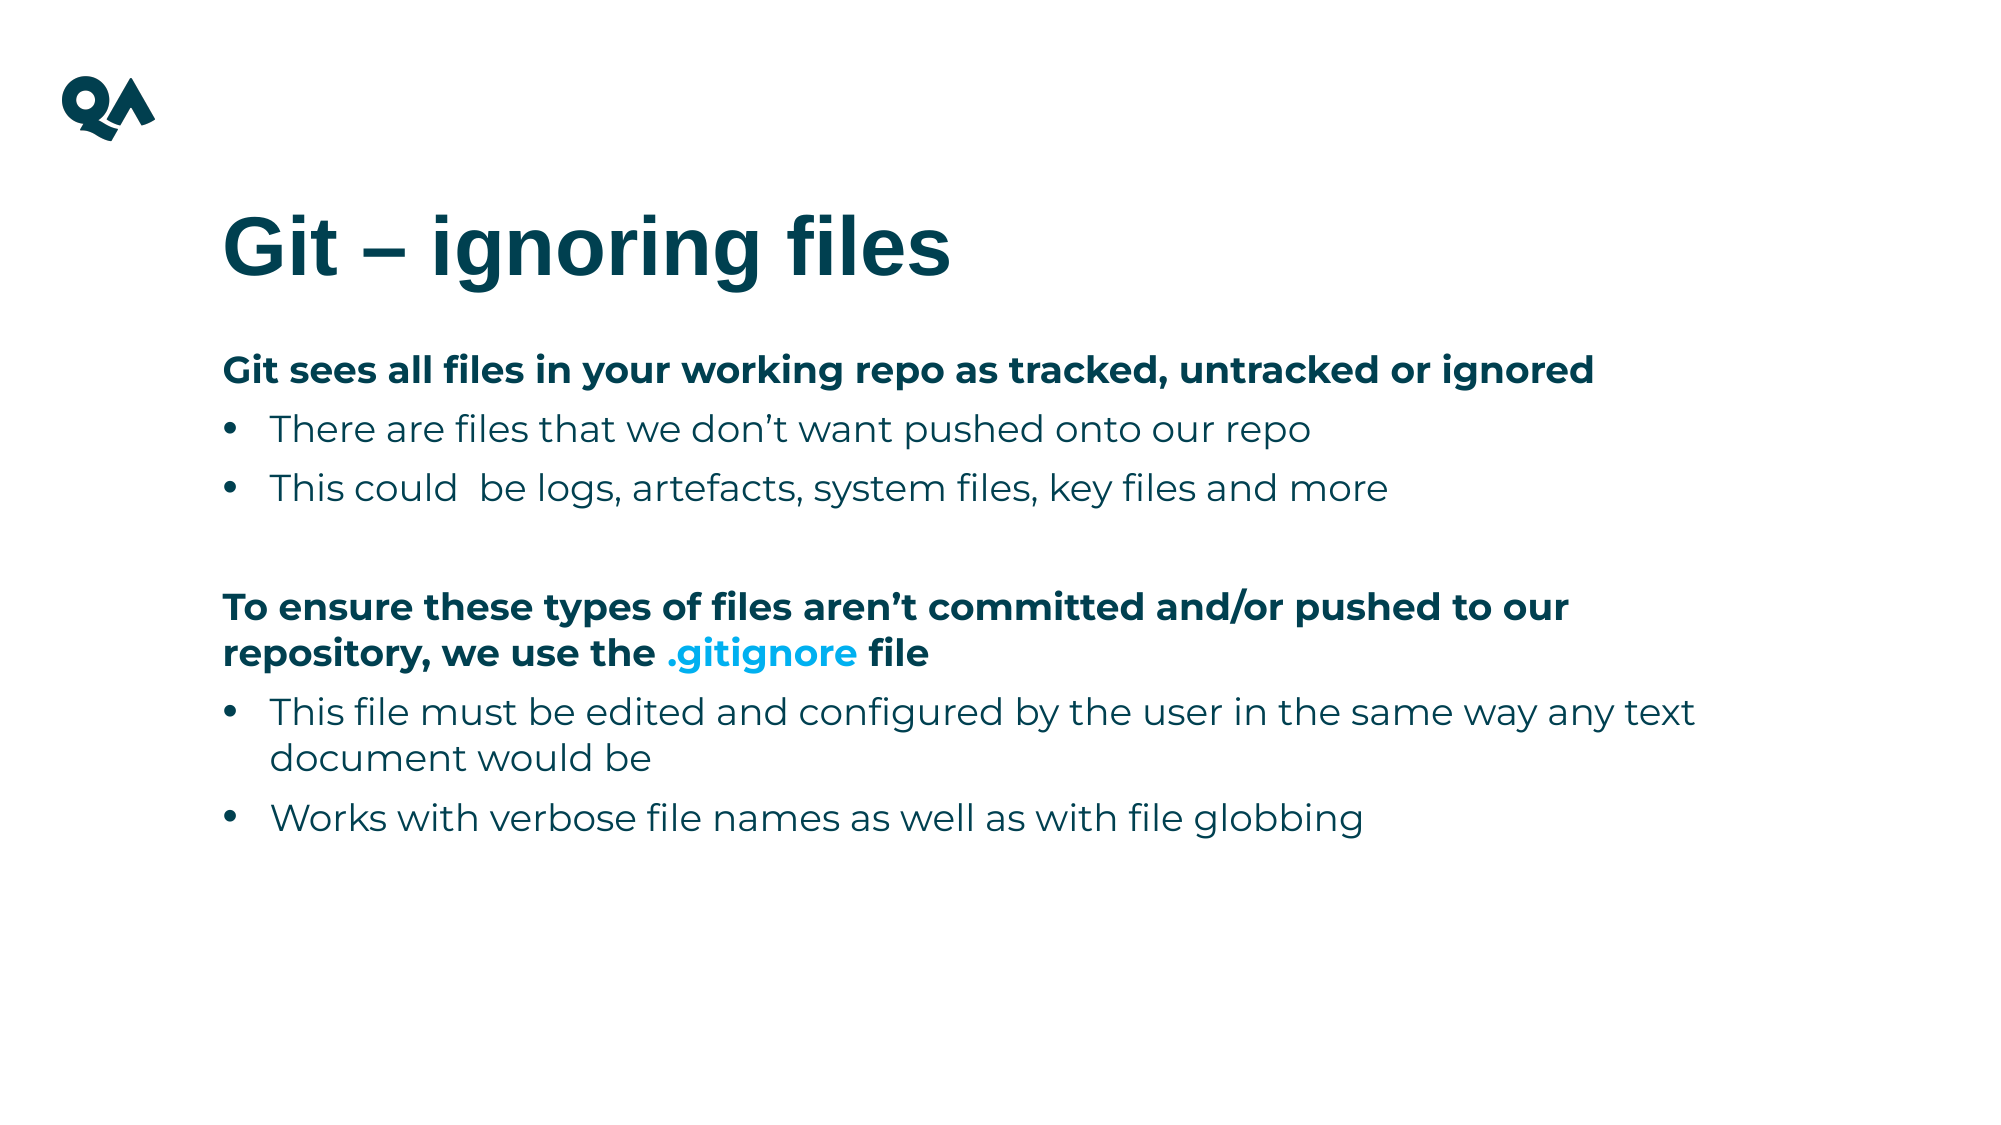

Git – ignoring files
Git sees all files in your working repo as tracked, untracked or ignored
There are files that we don’t want pushed onto our repo
This could  be logs, artefacts, system files, key files and more

To ensure these types of files aren’t committed and/or pushed to our repository, we use the .gitignore file
This file must be edited and configured by the user in the same way any text document would be
Works with verbose file names as well as with file globbing